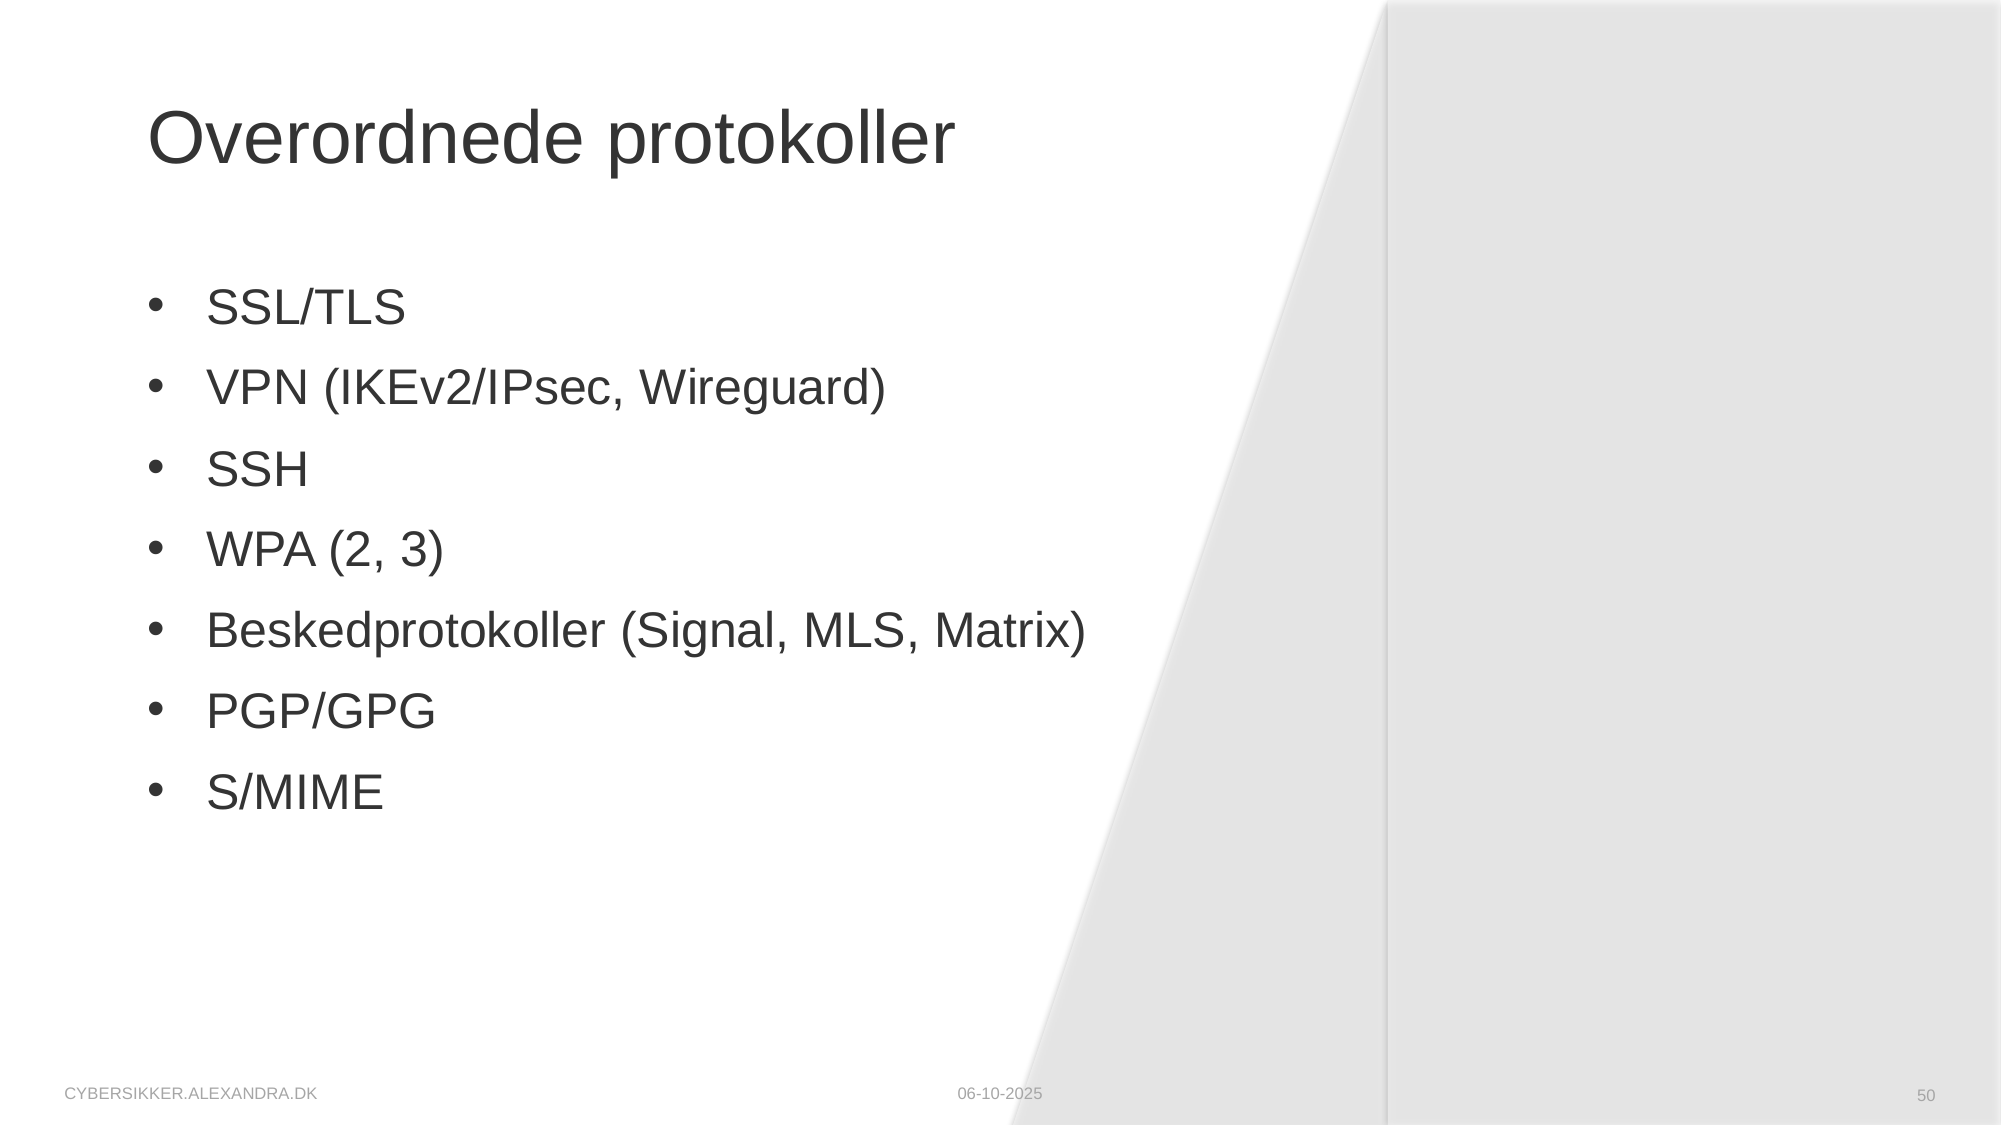

# Overordnede protokoller
SSL/TLS
VPN (IKEv2/IPsec, Wireguard)
SSH
WPA (2, 3)
Beskedprotokoller (Signal, MLS, Matrix)
PGP/GPG
S/MIME
cybersikker.alexandra.dk
06-10-2025
50